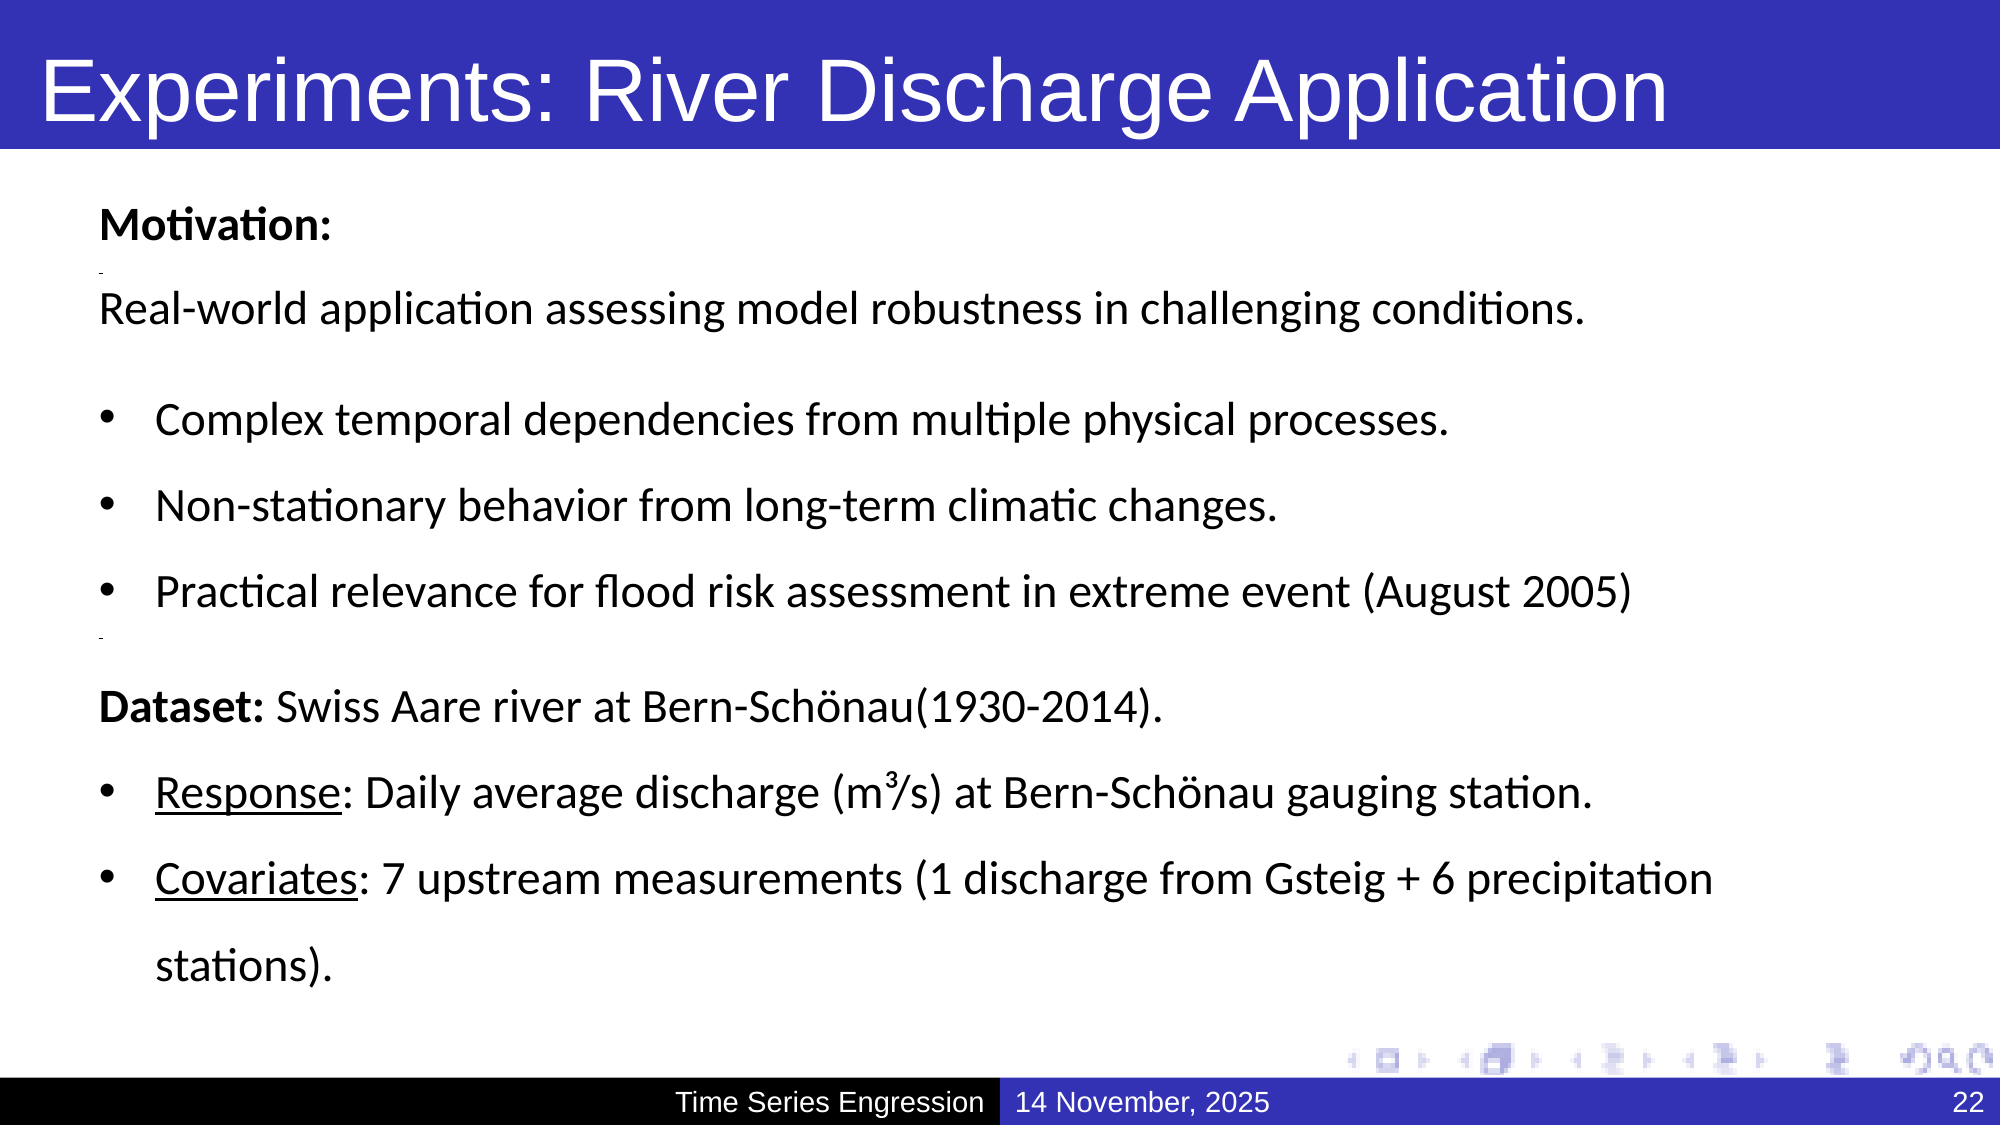

# Experiments: River Discharge Application

Motivation:

Real-world application assessing model robustness in challenging conditions.

Complex temporal dependencies from multiple physical processes.
Non-stationary behavior from long-term climatic changes.
Practical relevance for flood risk assessment in extreme event (August 2005)

Dataset: Swiss Aare river at Bern-Schönau(1930-2014).
Response: Daily average discharge (m³/s) at Bern-Schönau gauging station.
Covariates: 7 upstream measurements (1 discharge from Gsteig + 6 precipitation stations).

Time Series Engression
14 November, 2025
22